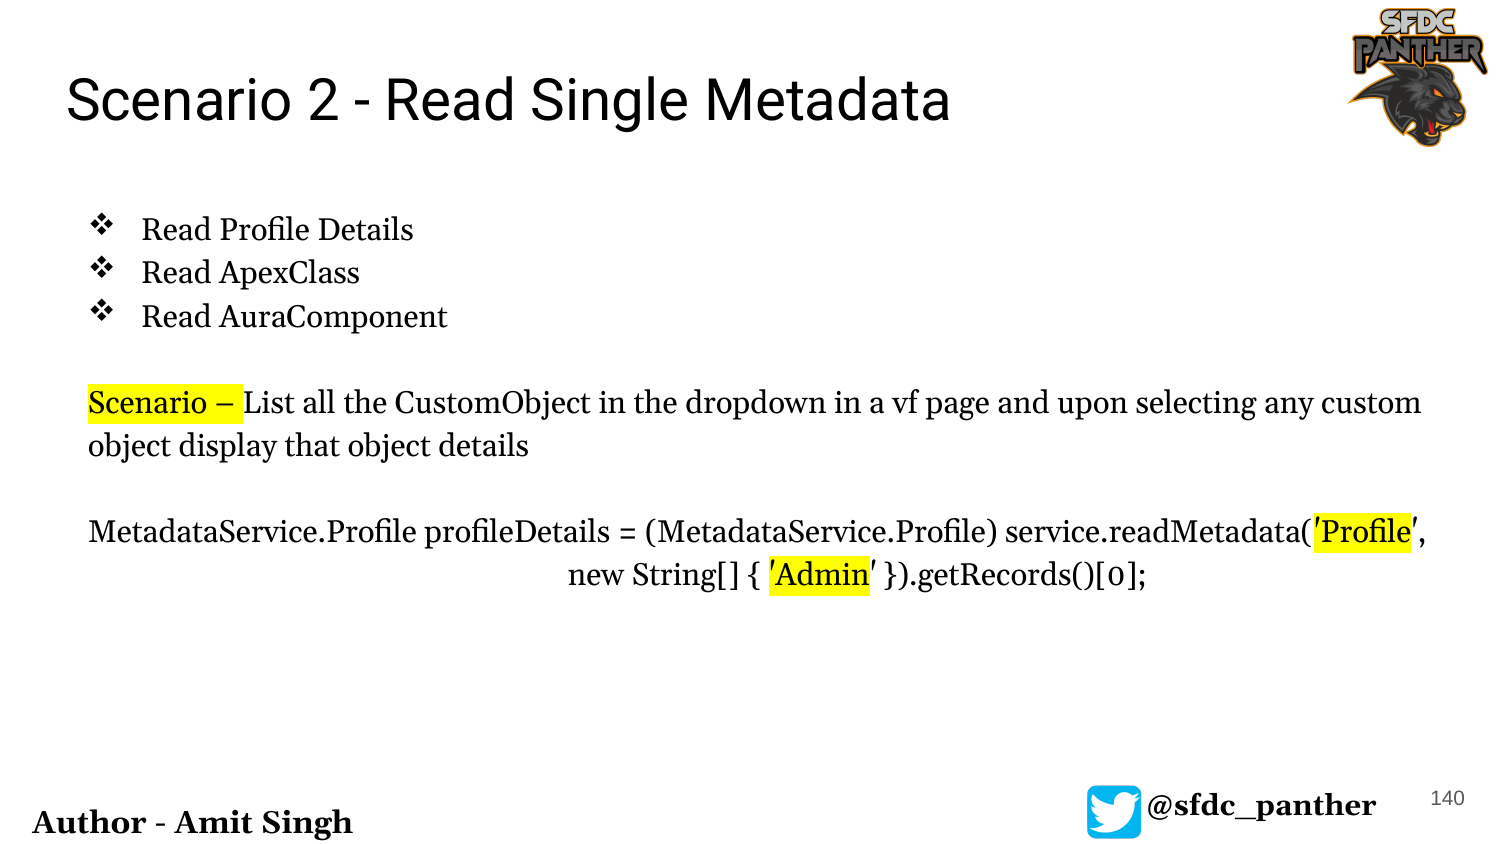

# Scenario 2 - Read Single Metadata
Read Profile Details
Read ApexClass
Read AuraComponent

Scenario – List all the CustomObject in the dropdown in a vf page and upon selecting any custom object display that object details

MetadataService.Profile profileDetails = (MetadataService.Profile) service.readMetadata('Profile',
                                                                new String[] { 'Admin' }).getRecords()[0];
140